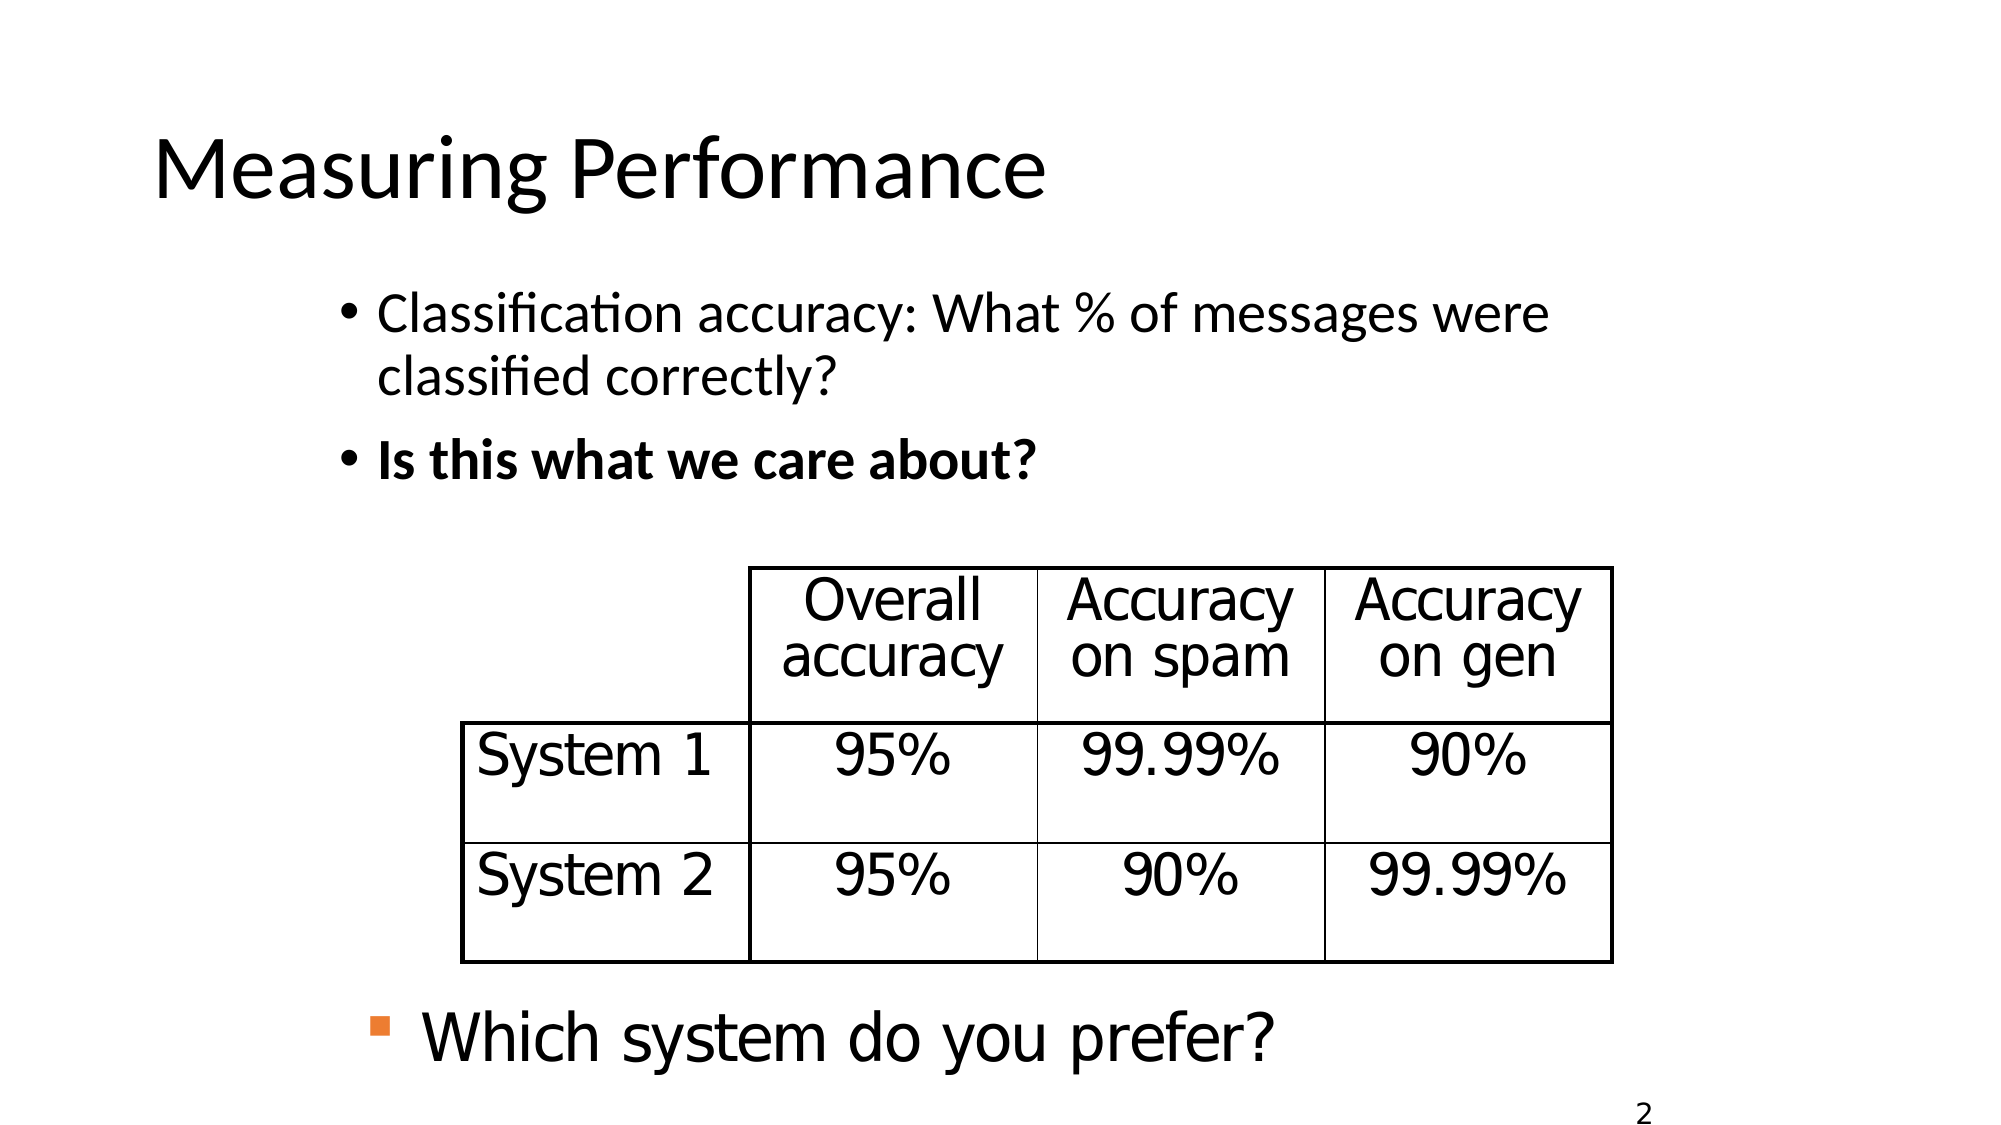

Measuring Performance
Classification accuracy: What % of messages were classified correctly?
Is this what we care about?

|  | Overall accuracy | Accuracy on spam | Accuracy on gen |
| --- | --- | --- | --- |
| System 1 | 95% | 99.99% | 90% |
| System 2 | 95% | 90% | 99.99% |
Which system do you prefer?

2